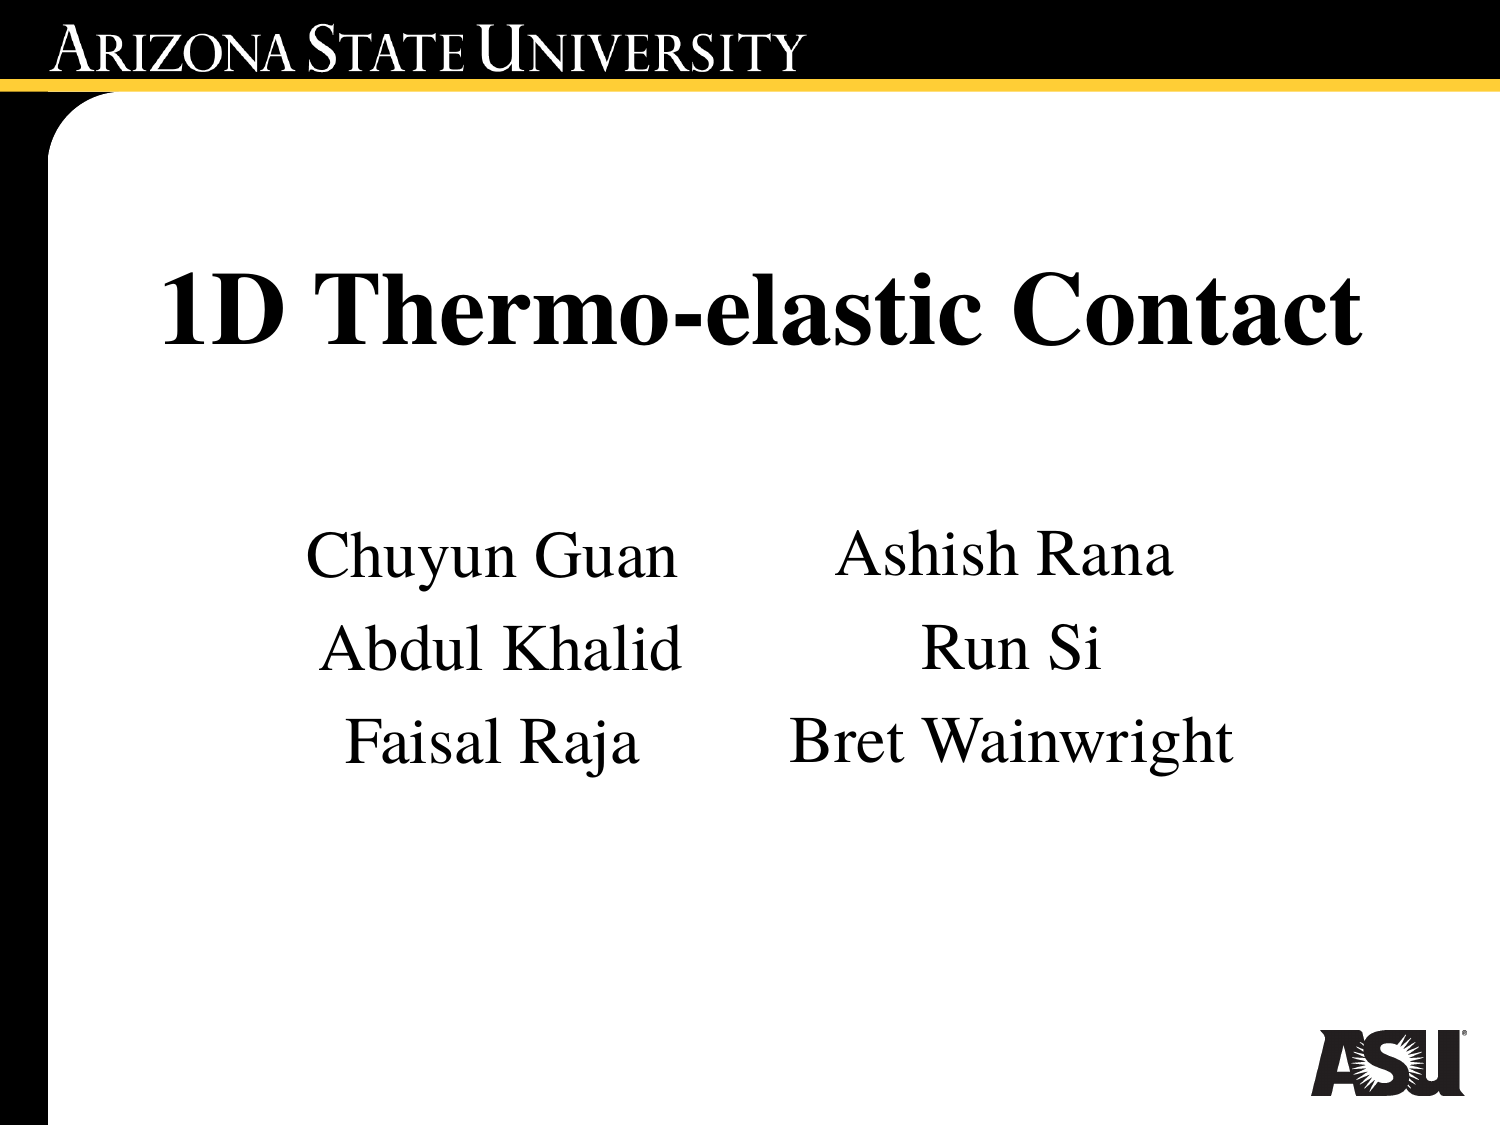

# 1D Thermo-elastic Contact
Ashish Rana
 Run Si
 Bret Wainwright
Chuyun Guan
 Abdul Khalid
 Faisal Raja